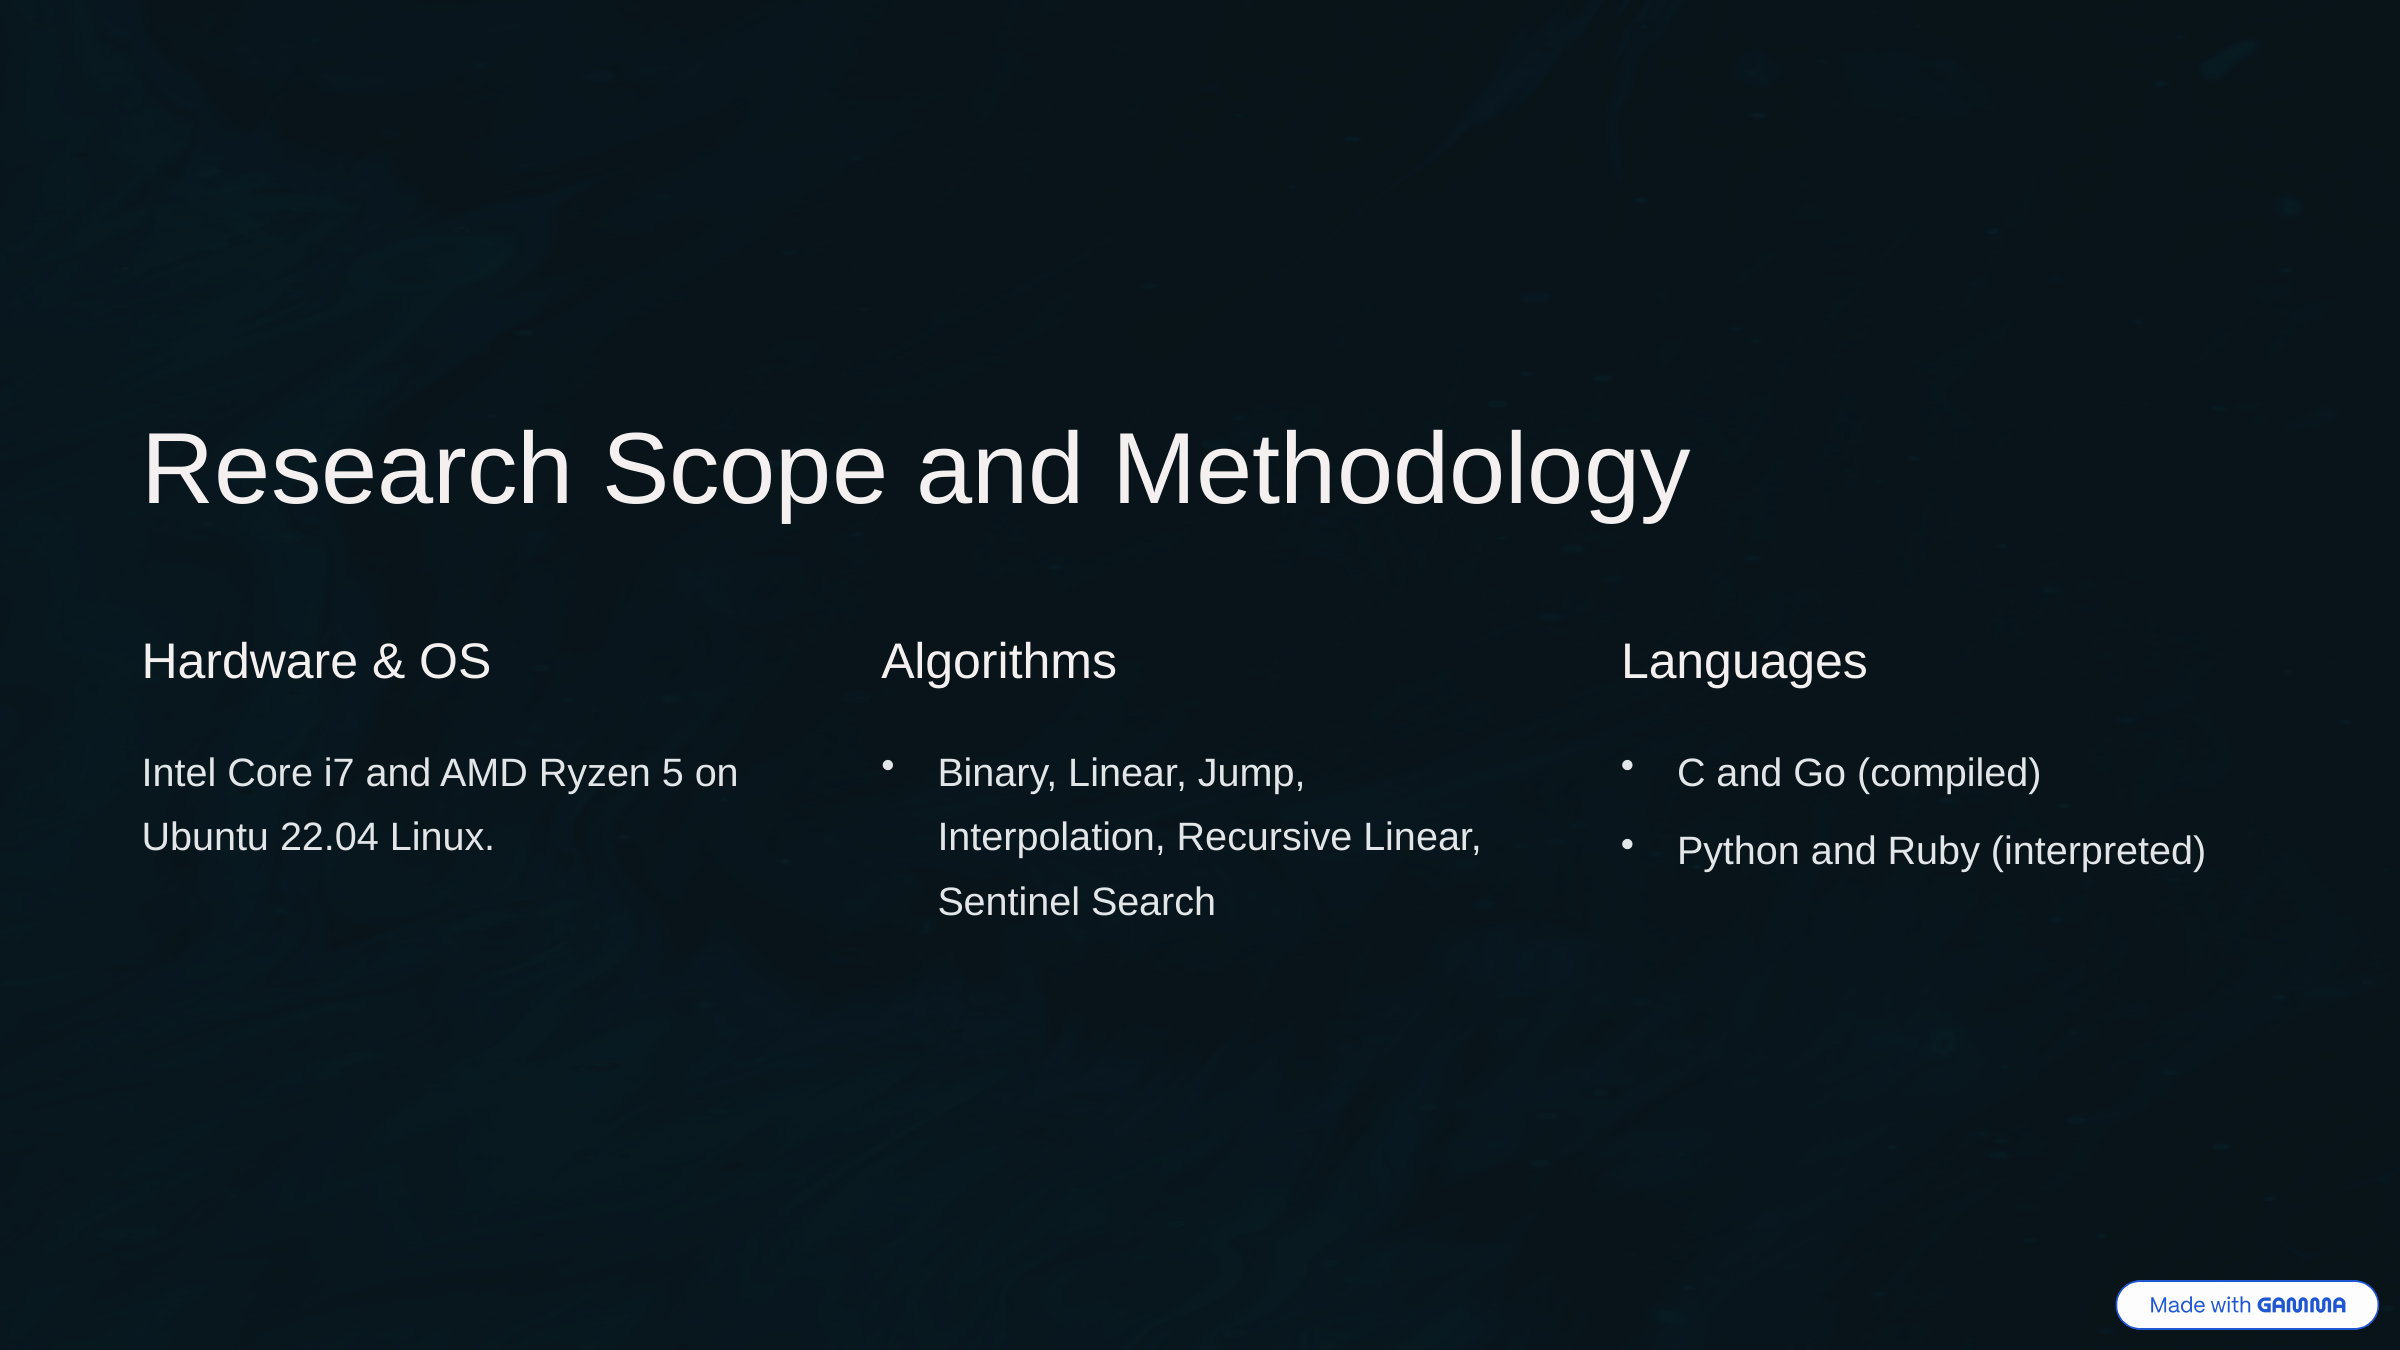

Research Scope and Methodology
Hardware & OS
Algorithms
Languages
Intel Core i7 and AMD Ryzen 5 on Ubuntu 22.04 Linux.
Binary, Linear, Jump, Interpolation, Recursive Linear, Sentinel Search
C and Go (compiled)
Python and Ruby (interpreted)